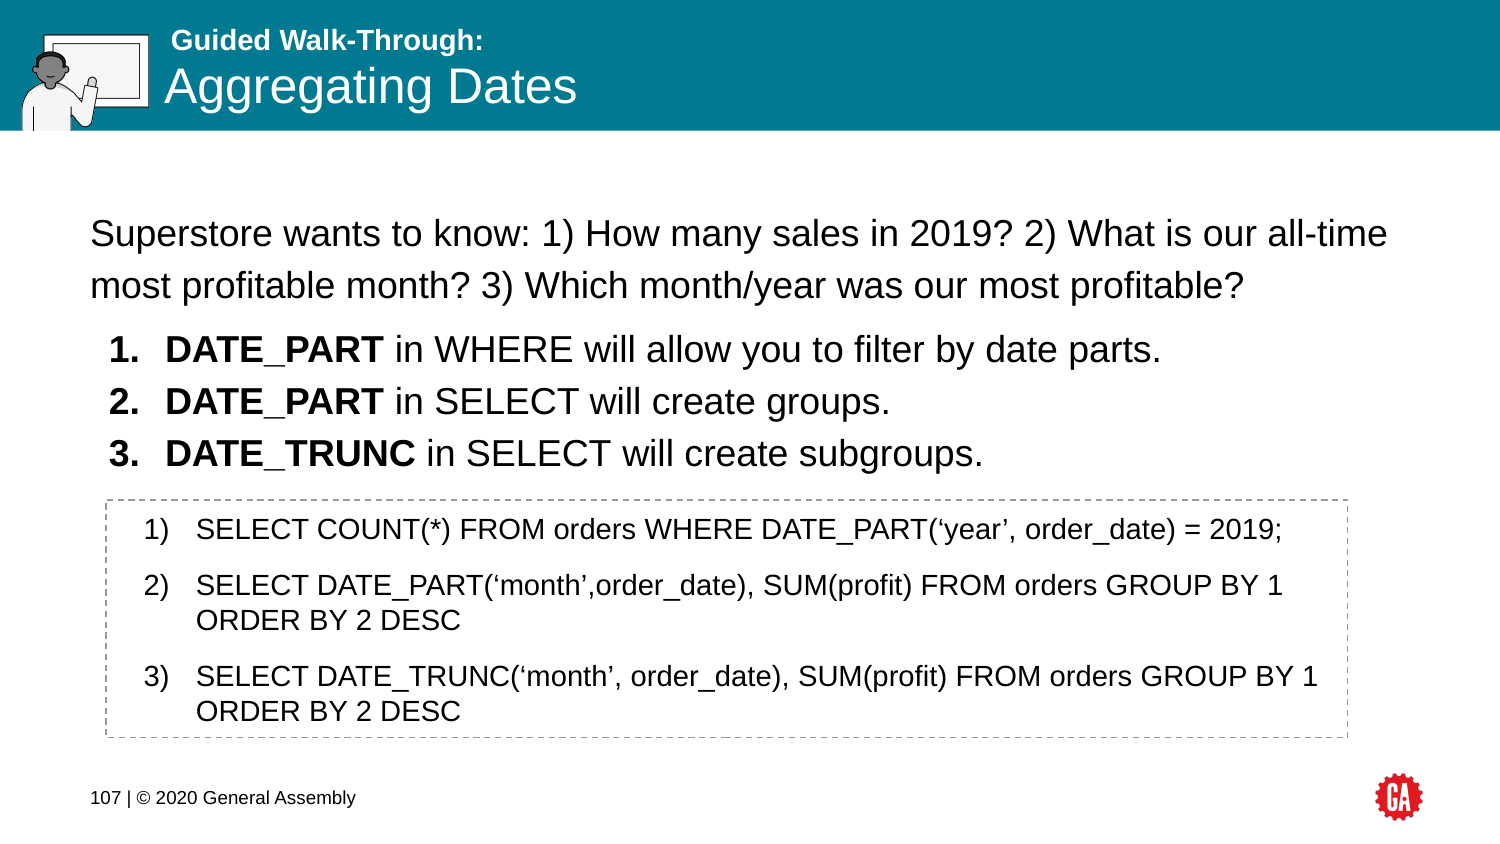

# Aggregating Dates
Superstore wants to know: 1) How many sales in 2019? 2) What is our all-time most profitable month? 3) Which month/year was our most profitable?
DATE_PART in WHERE will allow you to filter by date parts.
DATE_PART in SELECT will create groups.
DATE_TRUNC in SELECT will create subgroups.

SELECT COUNT(*) FROM orders WHERE DATE_PART(‘year’, order_date) = 2019;
SELECT DATE_PART(‘month’,order_date), SUM(profit) FROM orders GROUP BY 1 ORDER BY 2 DESC
SELECT DATE_TRUNC(‘month’, order_date), SUM(profit) FROM orders GROUP BY 1 ORDER BY 2 DESC
107 | © 2020 General Assembly

107